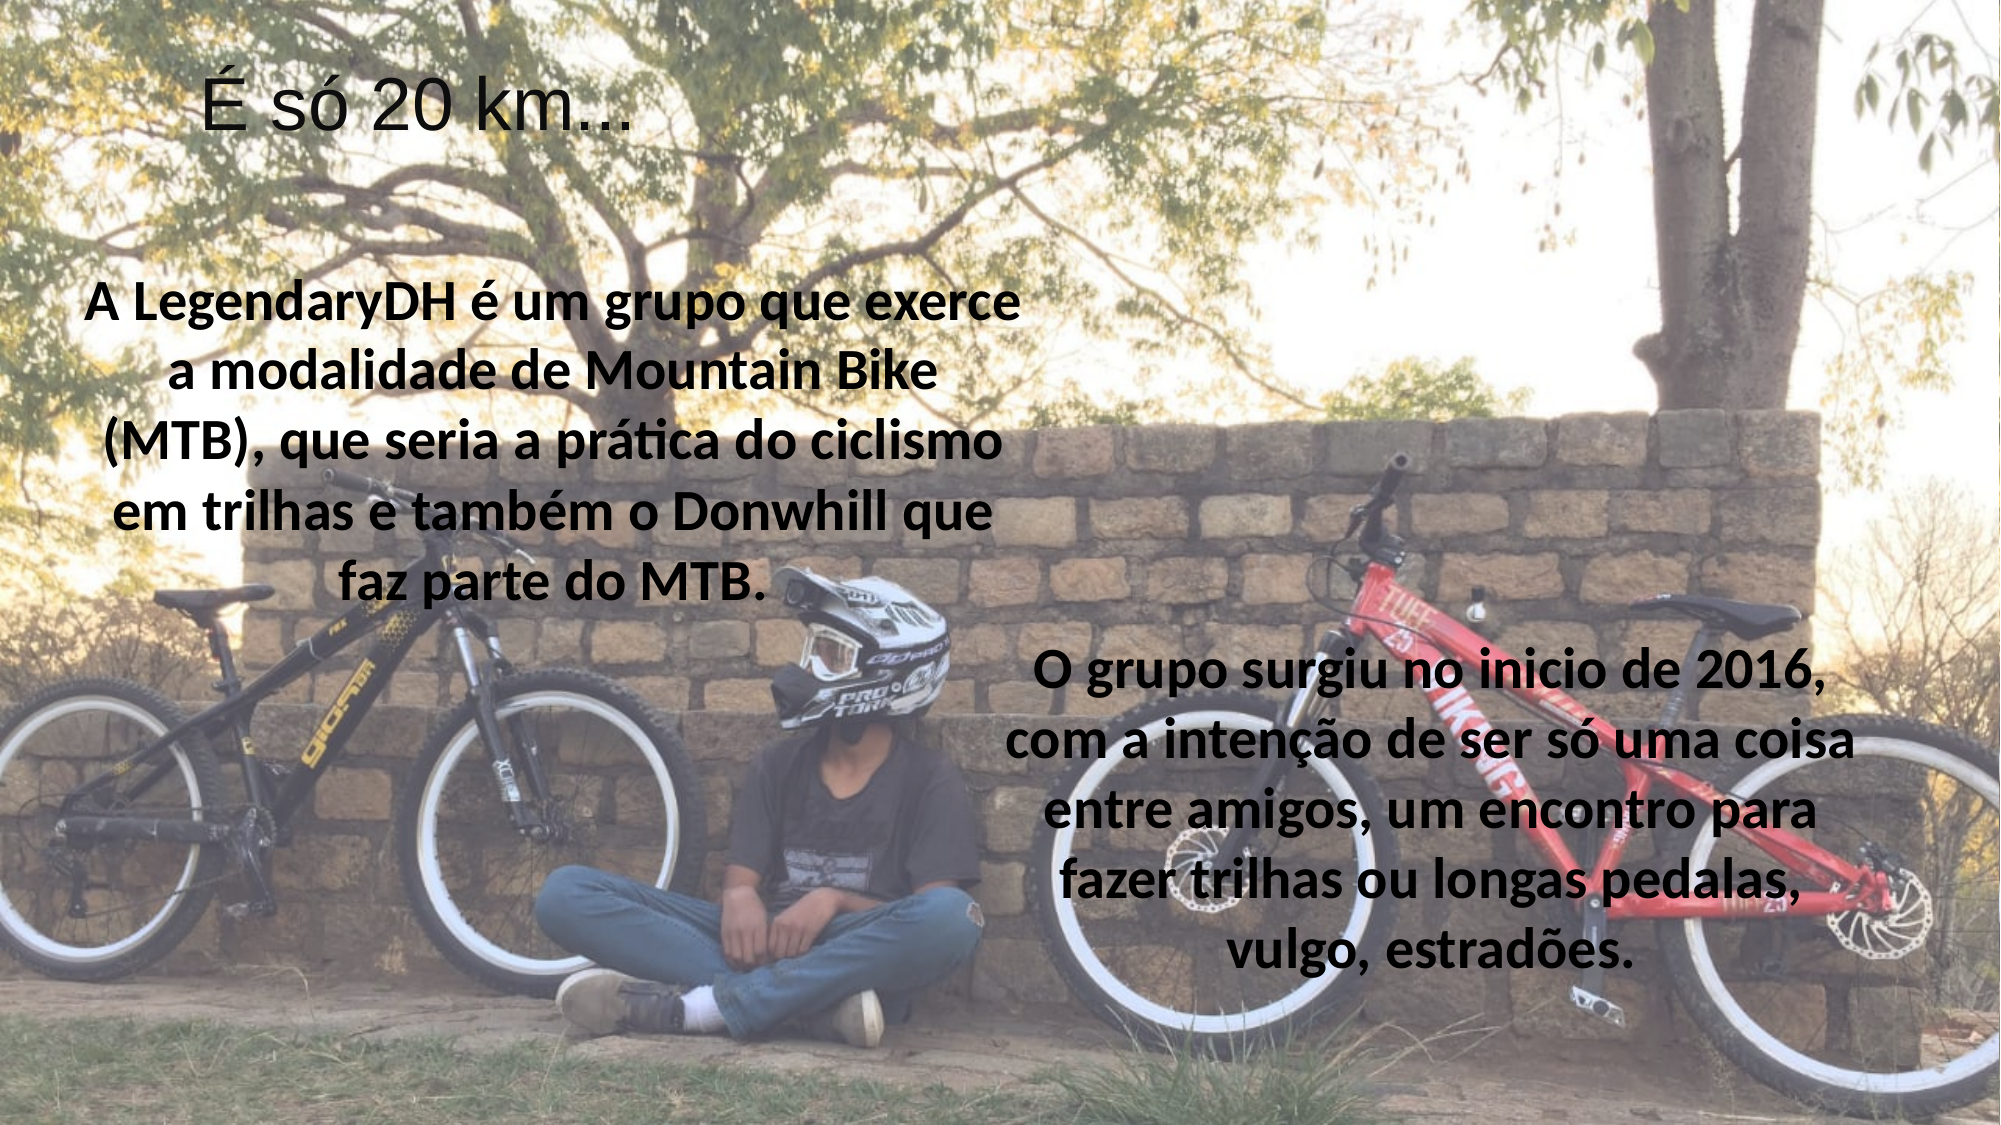

É só 20 km...
A LegendaryDH é um grupo que exerce a modalidade de Mountain Bike (MTB), que seria a prática do ciclismo em trilhas e também o Donwhill que faz parte do MTB.
O grupo surgiu no inicio de 2016, com a intenção de ser só uma coisa entre amigos, um encontro para fazer trilhas ou longas pedalas, vulgo, estradões.